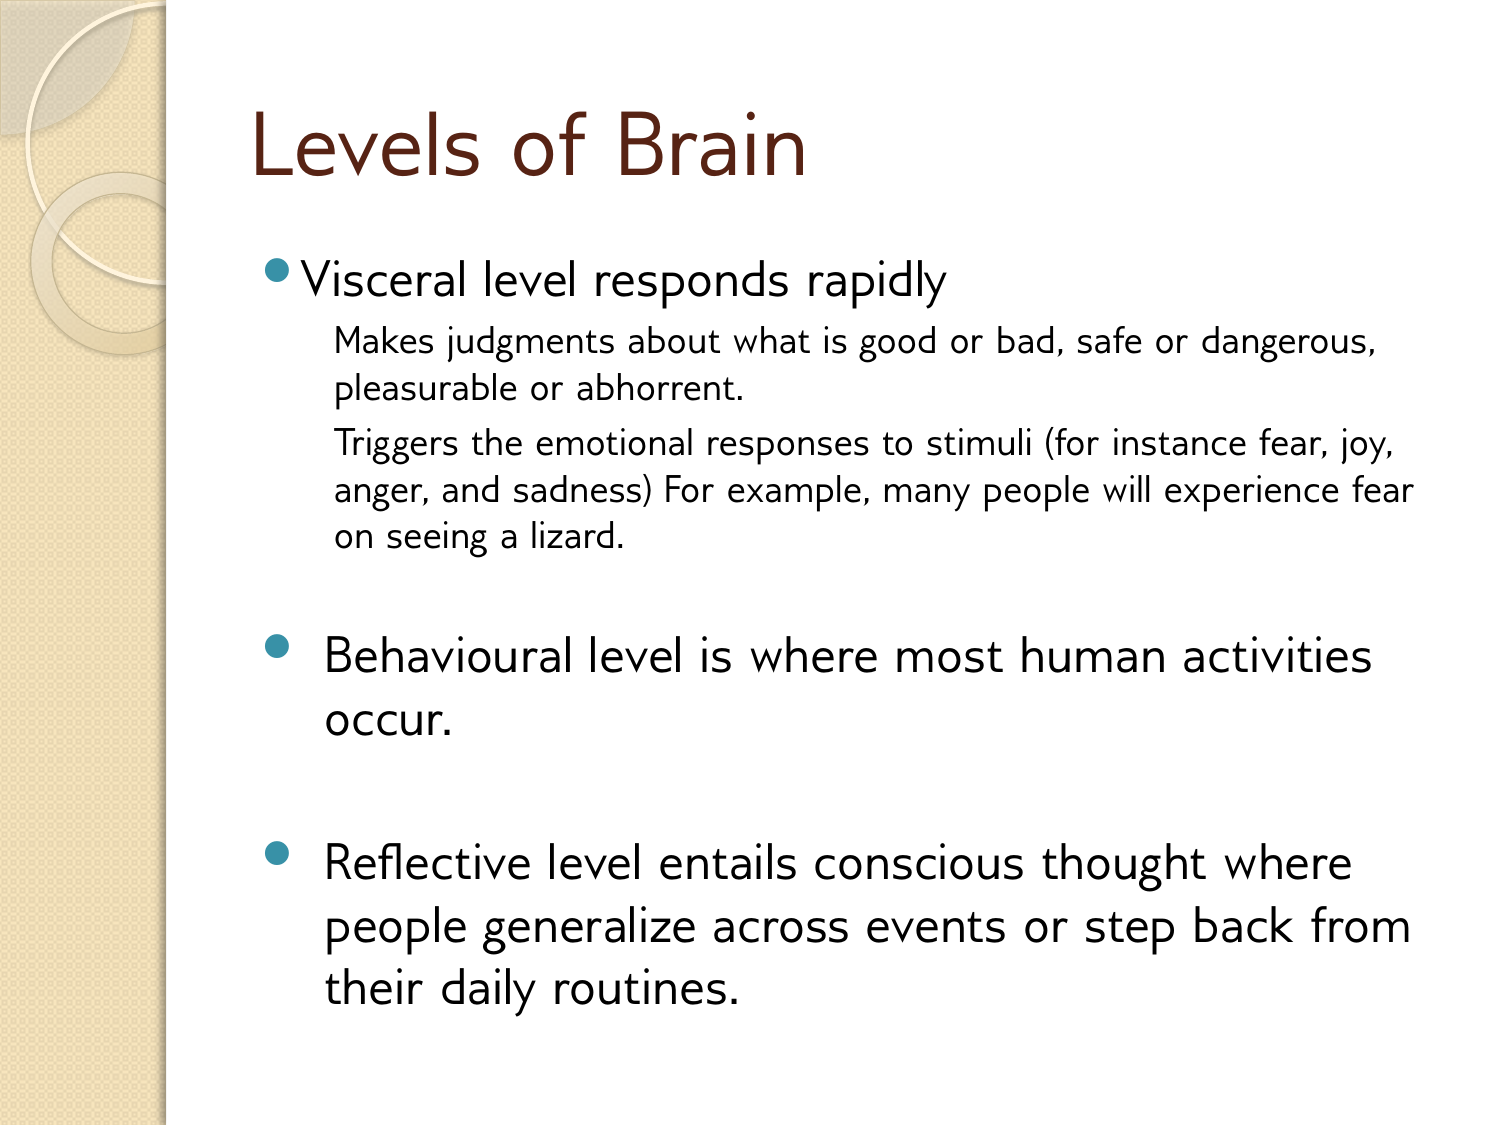

# Levels of Brain
Visceral level responds rapidly
Makes judgments about what is good or bad, safe or dangerous, pleasurable or abhorrent.
Triggers the emotional responses to stimuli (for instance fear, joy, anger, and sadness) For example, many people will experience fear on seeing a lizard.

Behavioural level is where most human activities occur.

Reflective level entails conscious thought where people generalize across events or step back from their daily routines.